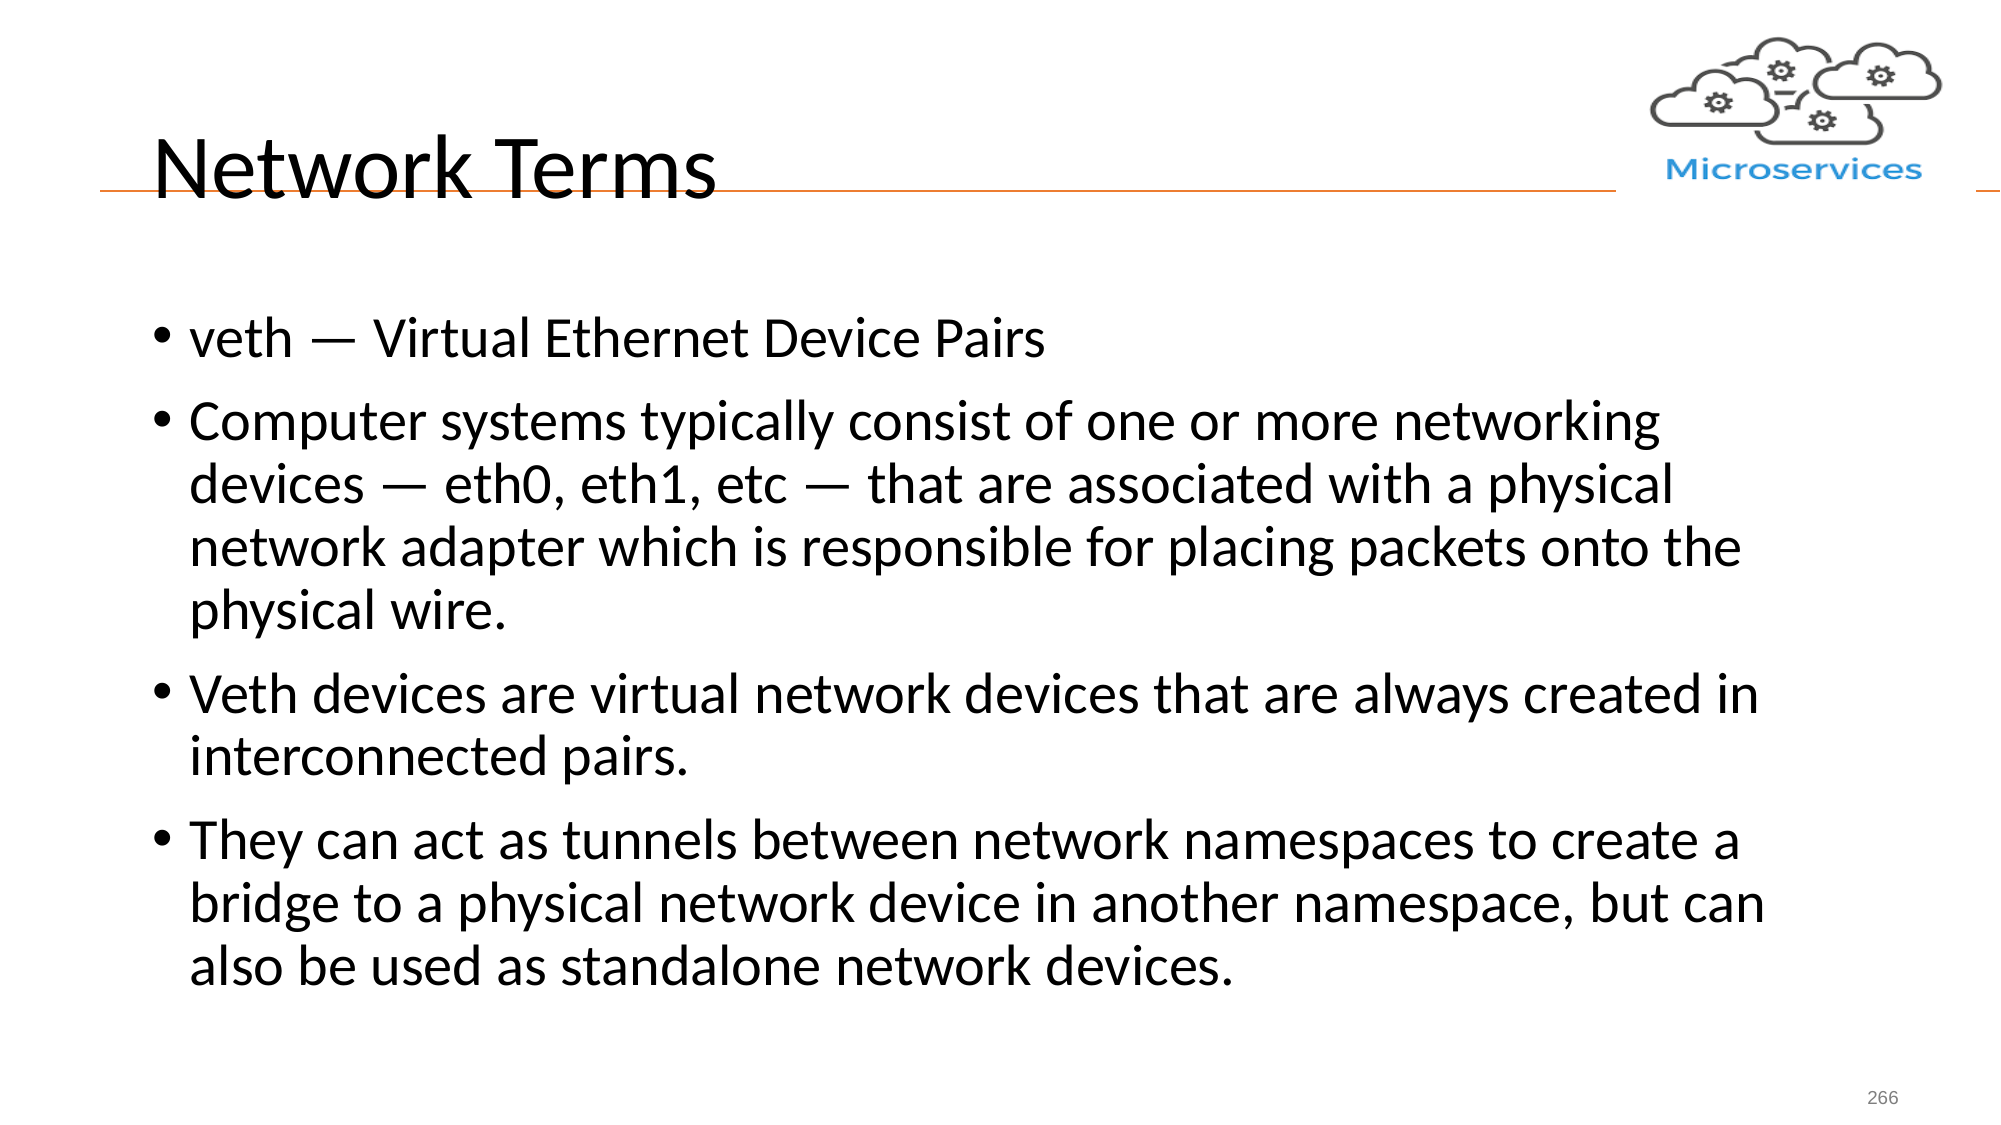

# Network Terms
veth — Virtual Ethernet Device Pairs
Computer systems typically consist of one or more networking devices — eth0, eth1, etc — that are associated with a physical network adapter which is responsible for placing packets onto the physical wire.
Veth devices are virtual network devices that are always created in interconnected pairs.
They can act as tunnels between network namespaces to create a bridge to a physical network device in another namespace, but can also be used as standalone network devices.